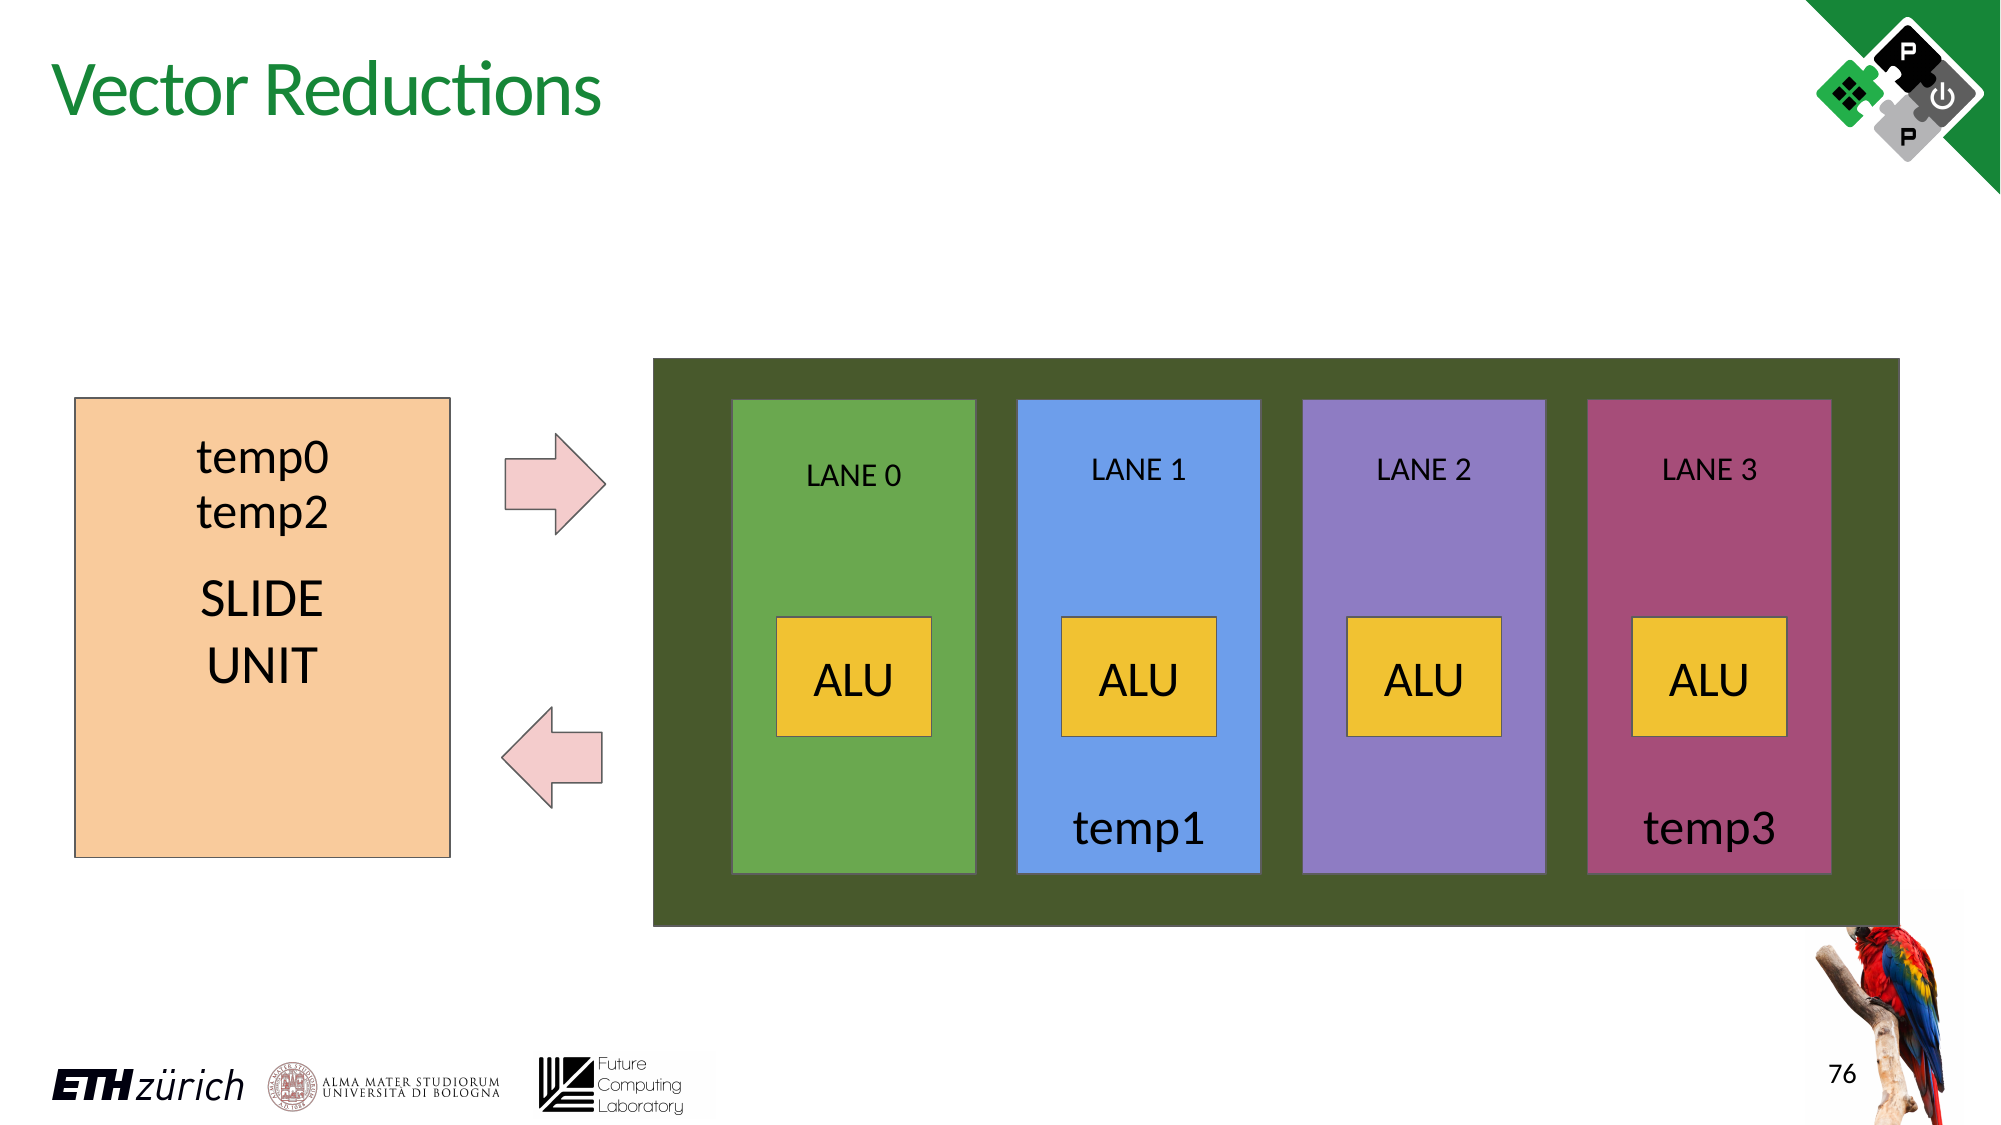

# Vector Reductions

LANE 0
SLIDE
UNIT

temp0
LANE 1
LANE 2
LANE 3

temp2
ALU
ALU
ALU
ALU

temp1
temp3
76